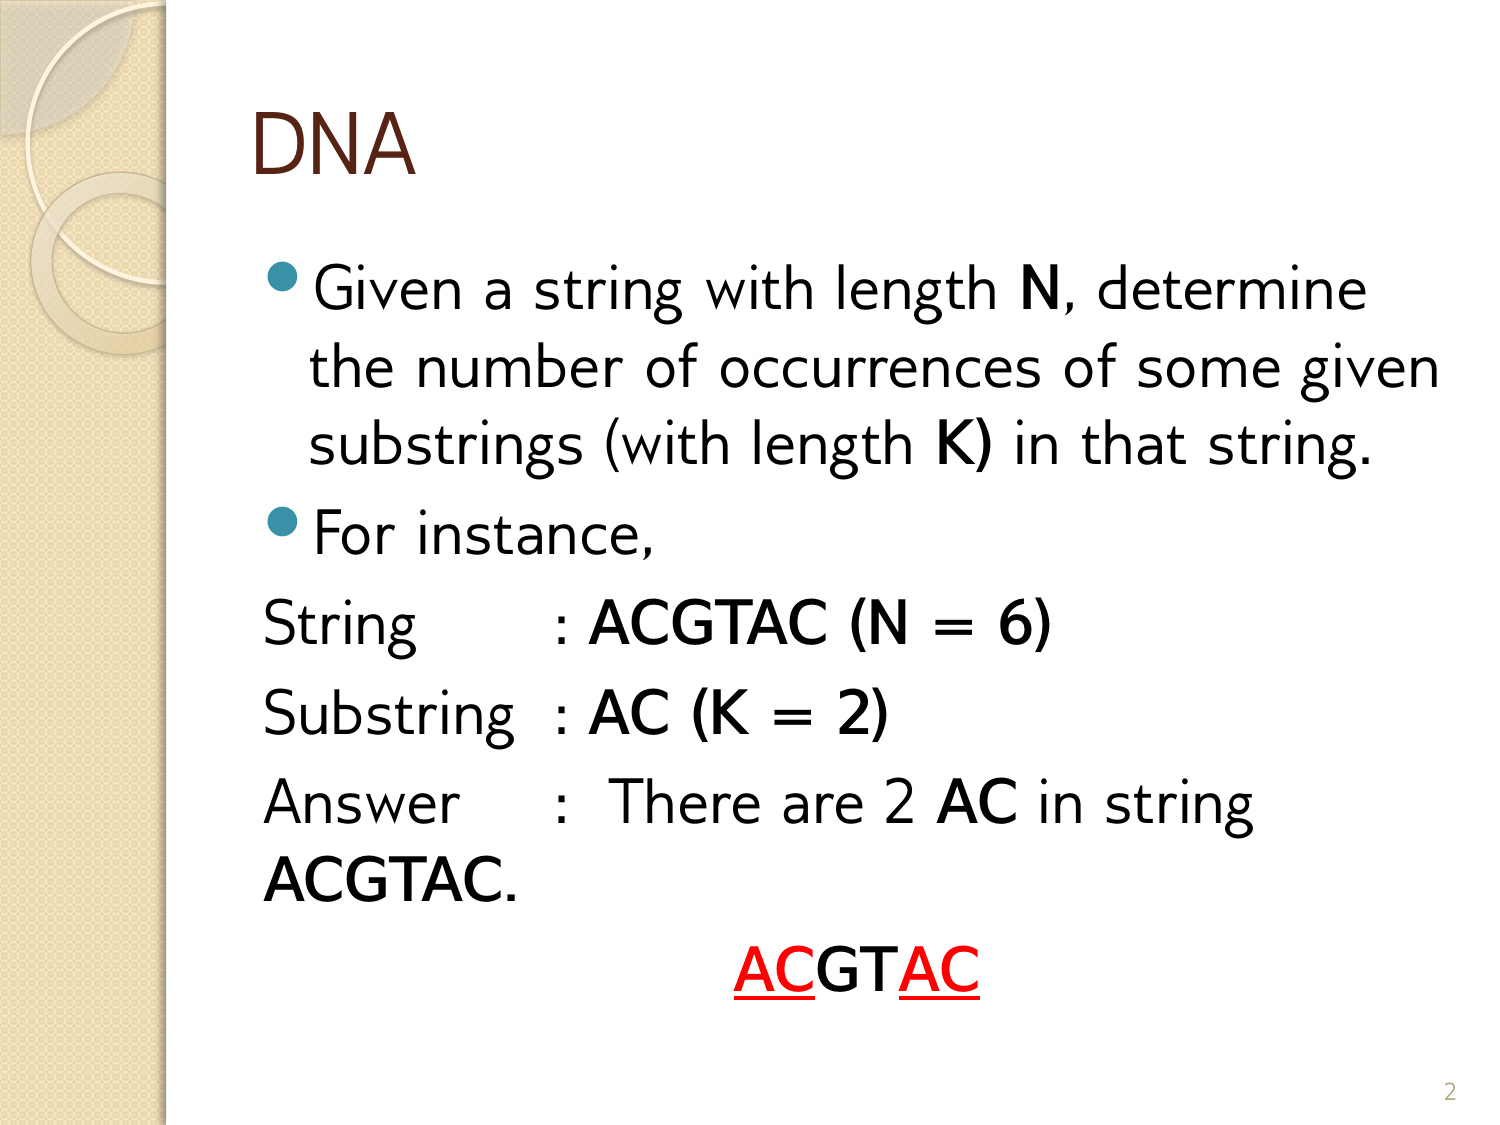

# DNA
Given a string with length N, determine the number of occurrences of some given substrings (with length K) in that string.
For instance,
String	: ACGTAC (N = 6)
Substring	: AC (K = 2)
Answer	:  There are 2 AC in string ACGTAC.
ACGTAC

2